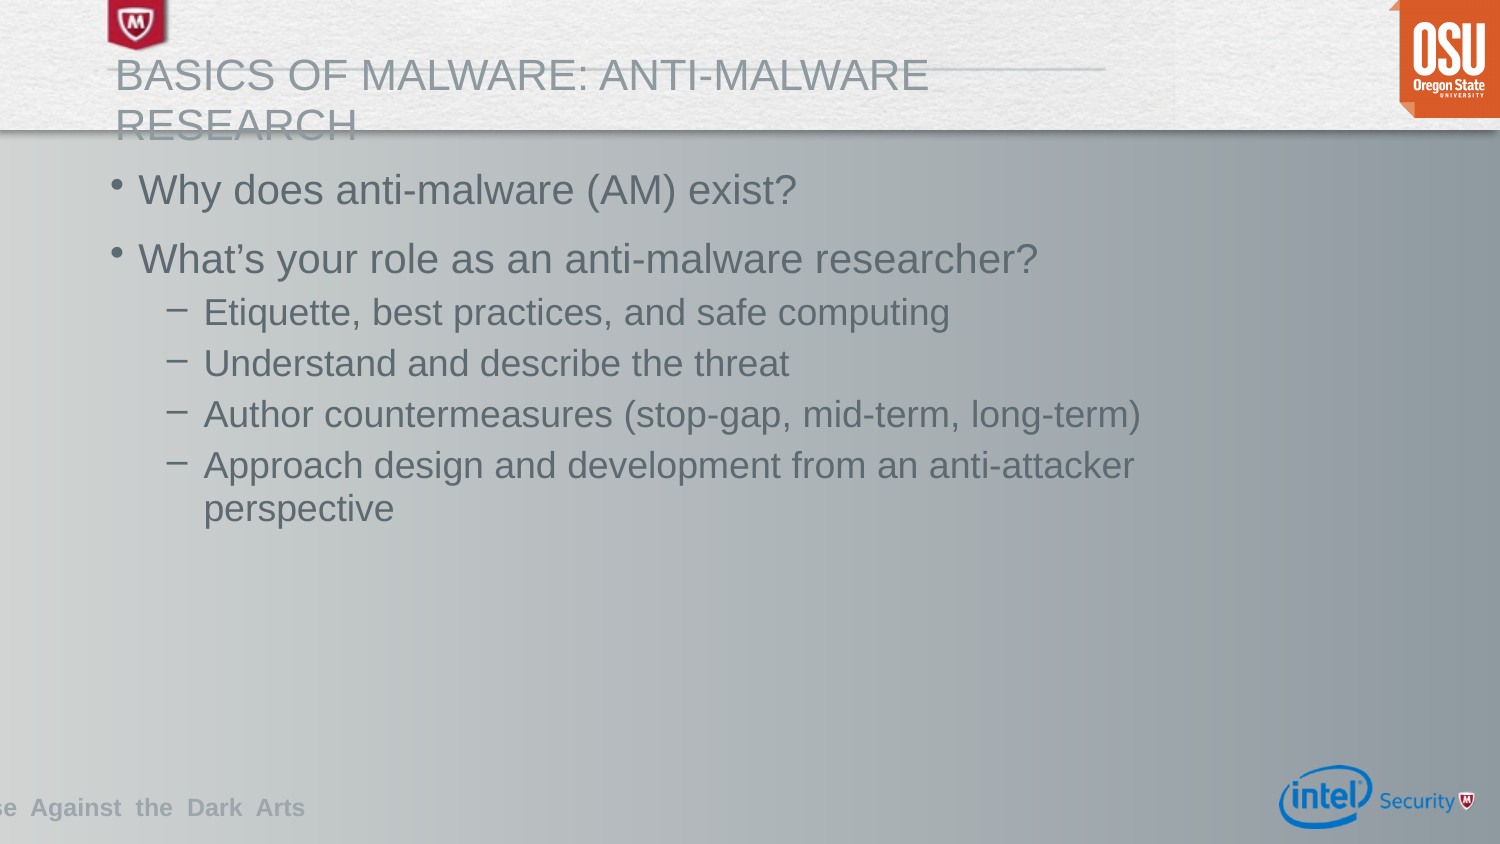

# Basics of malware: anti-malware research
Why does anti-malware (AM) exist?
What’s your role as an anti-malware researcher?
Etiquette, best practices, and safe computing
Understand and describe the threat
Author countermeasures (stop-gap, mid-term, long-term)
Approach design and development from an anti-attacker perspective